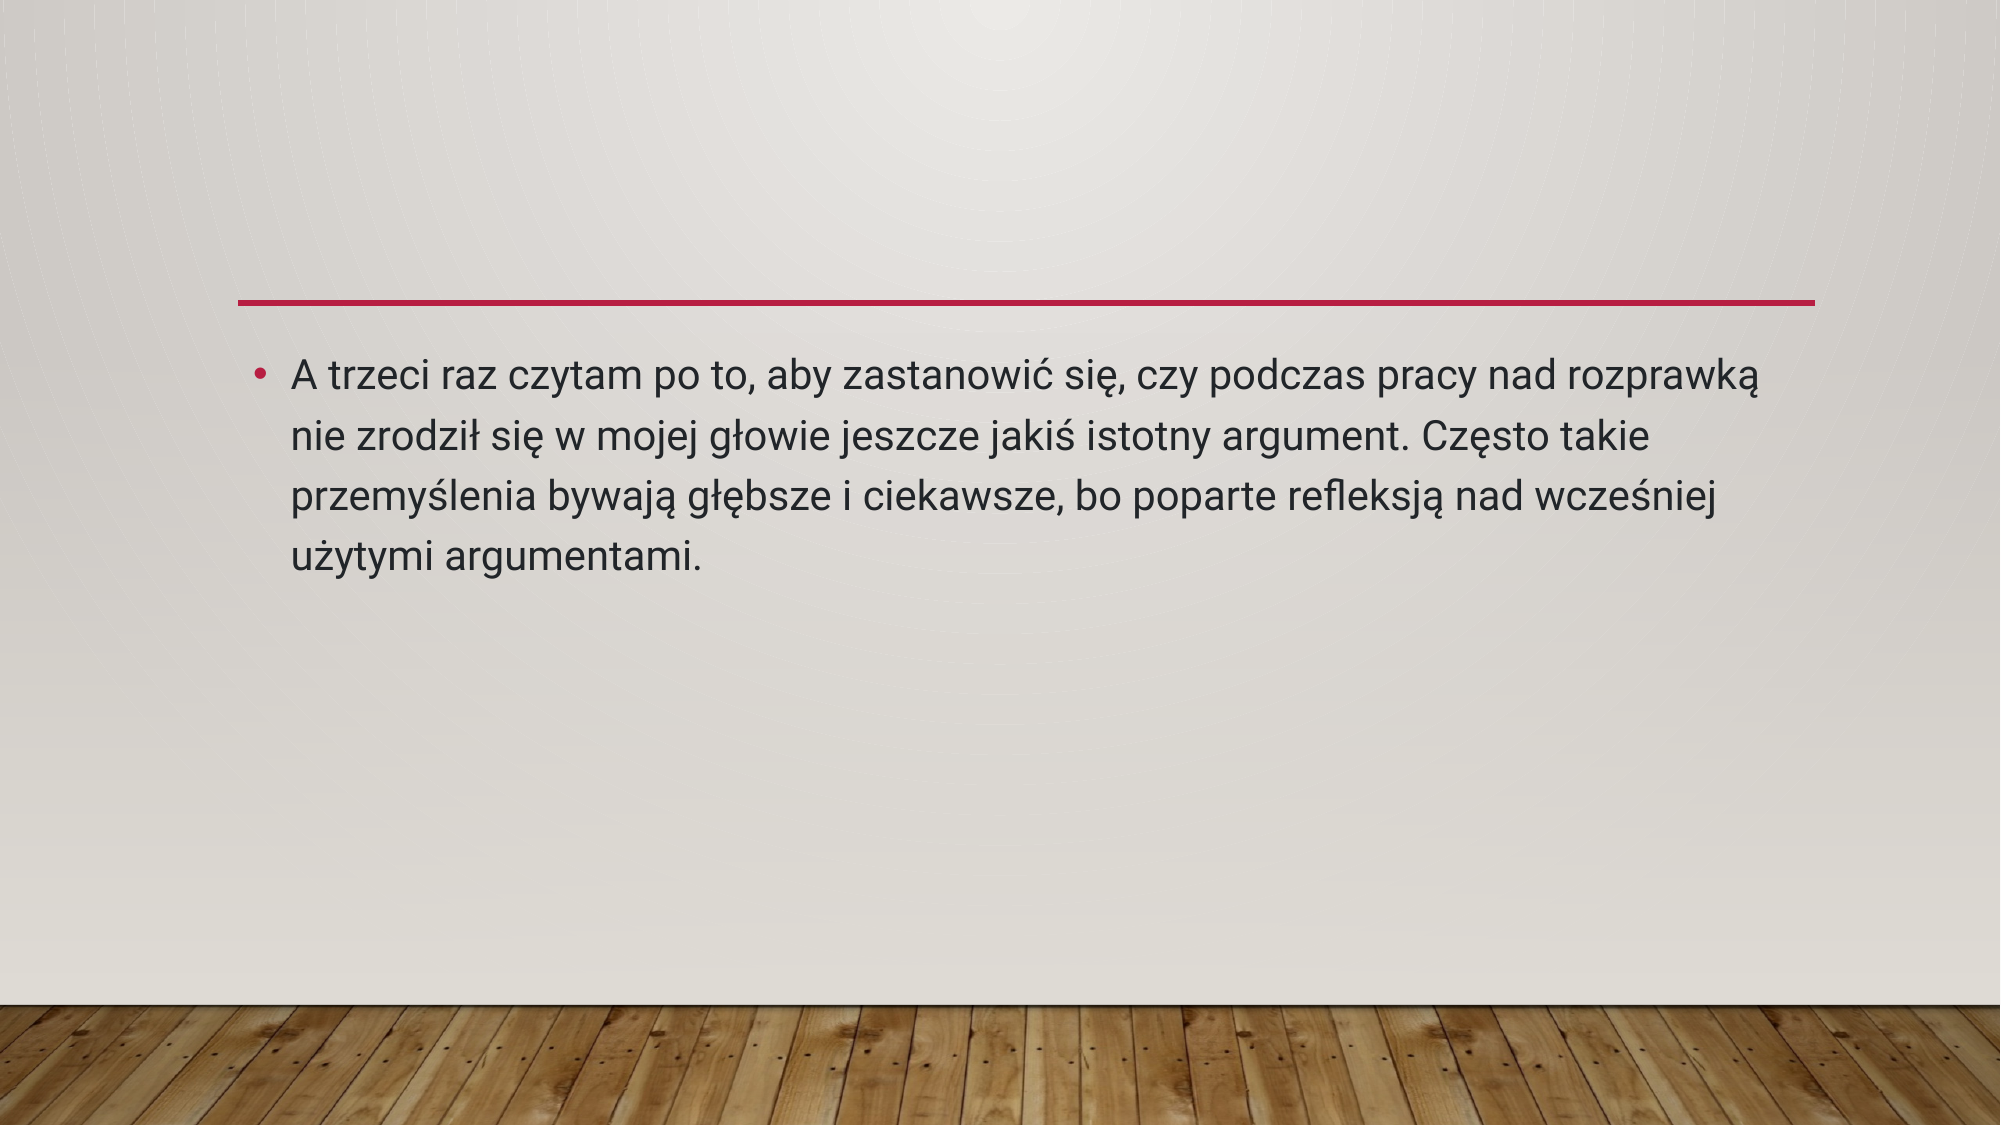

A trzeci raz czytam po to, aby zastanowić się, czy podczas pracy nad rozprawką nie zrodził się w mojej głowie jeszcze jakiś istotny argument. Często takie przemyślenia bywają głębsze i ciekawsze, bo poparte refleksją nad wcześniej użytymi argumentami.